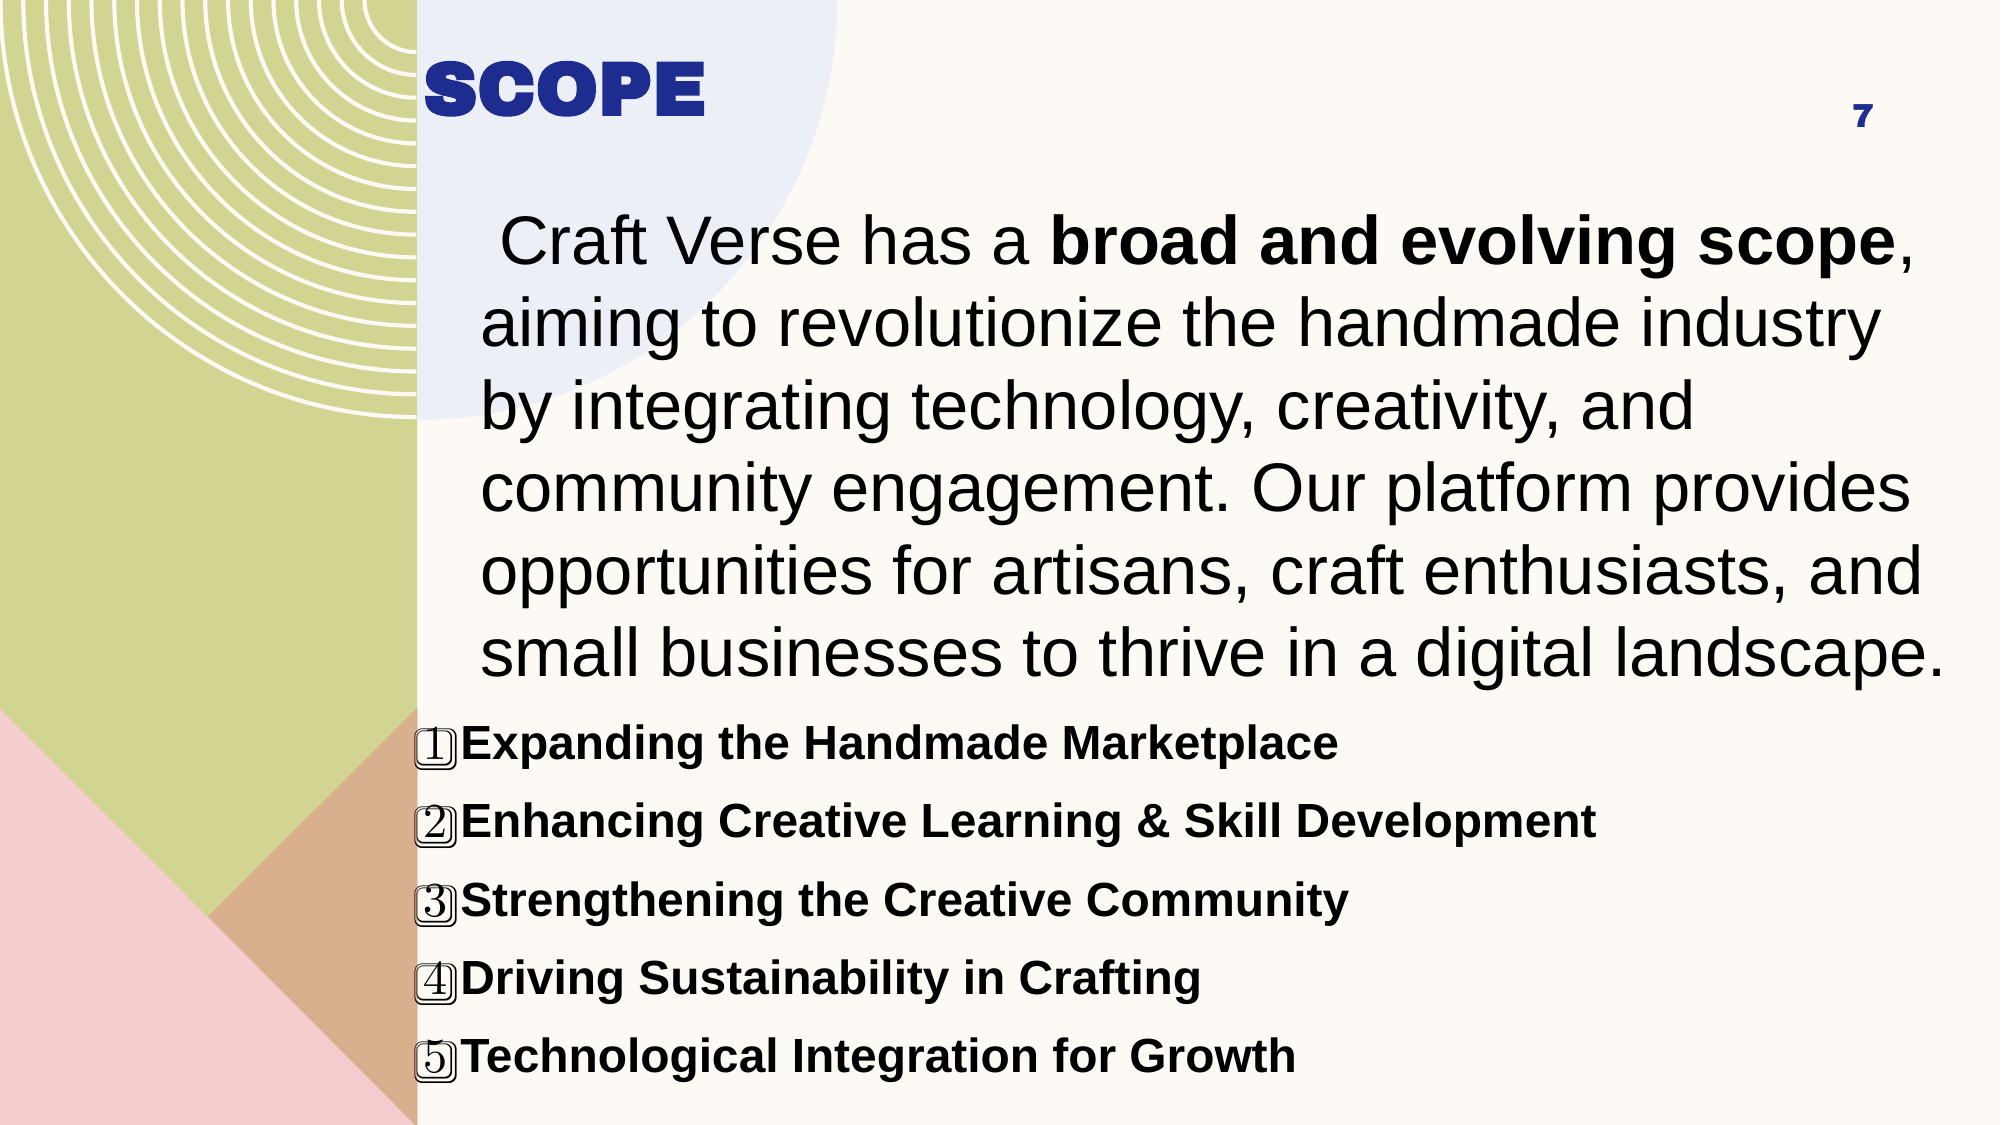

# scope
7

    Craft Verse has a broad and evolving scope, aiming to revolutionize the handmade industry by integrating technology, creativity, and community engagement. Our platform provides opportunities for artisans, craft enthusiasts, and small businesses to thrive in a digital landscape.
1️⃣ Expanding the Handmade Marketplace
2️⃣ Enhancing Creative Learning & Skill Development
3️⃣ Strengthening the Creative Community
4️⃣ Driving Sustainability in Crafting
5️⃣ Technological Integration for Growth